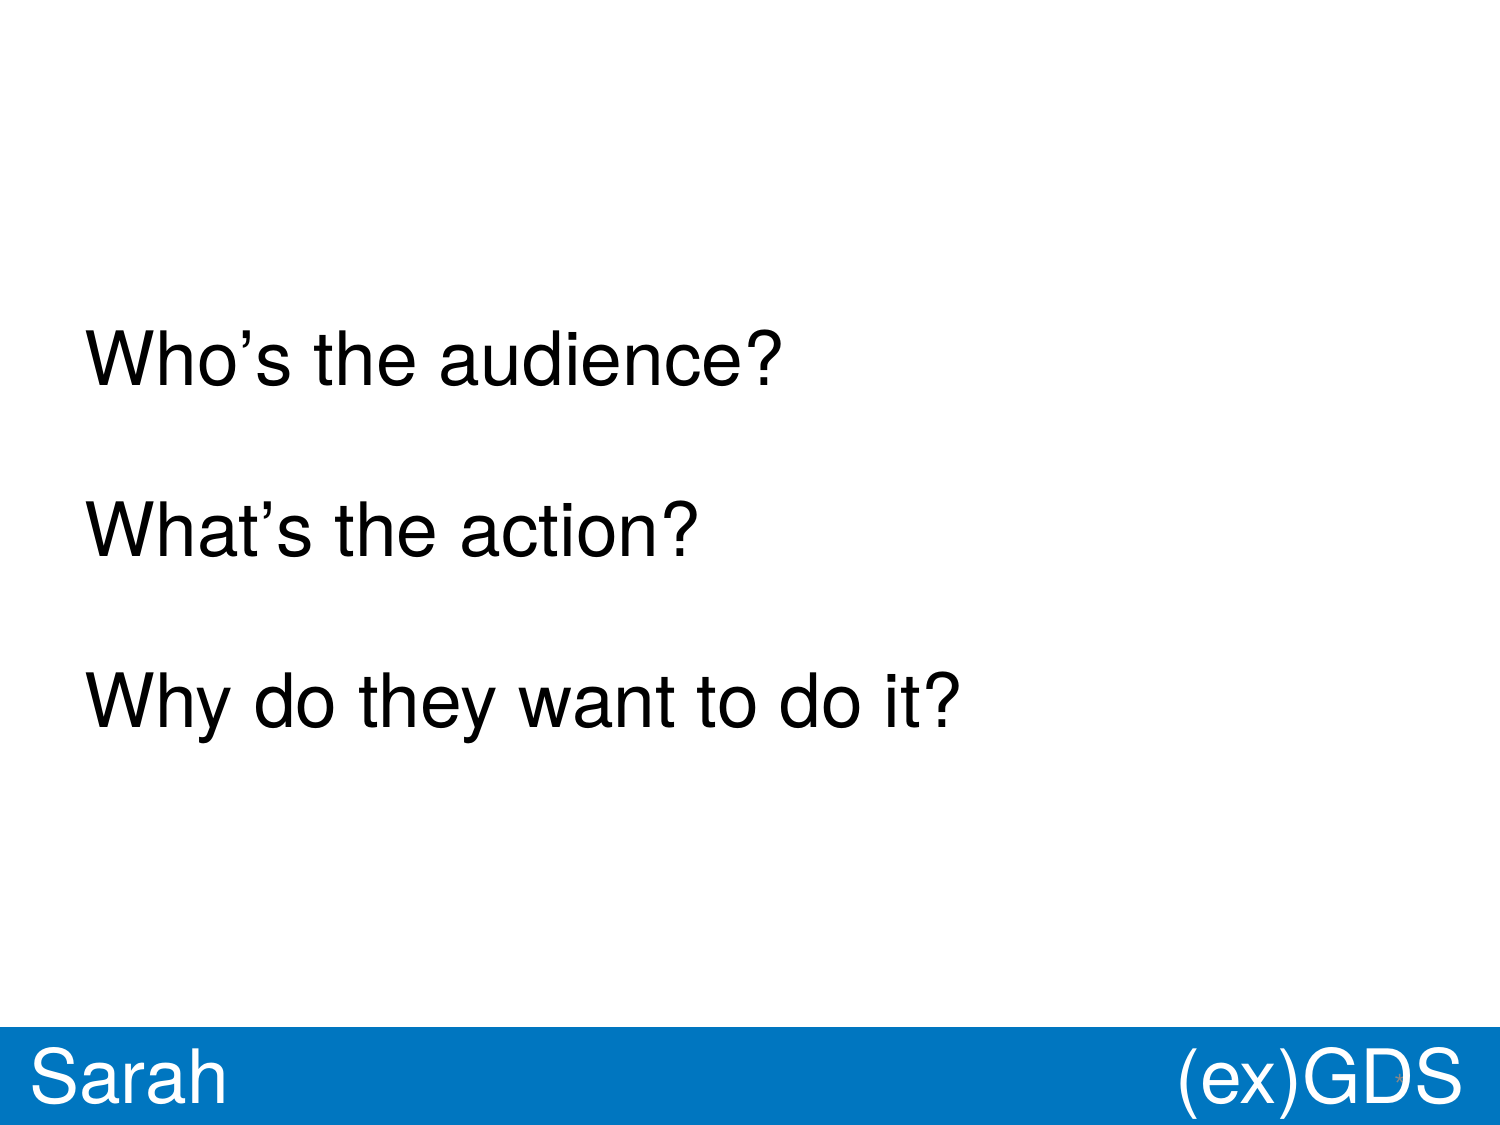

Who’s the audience?

What’s the action?

Why do they want to do it?

Sarah
(ex)GDS
GDS

Paul
*
*